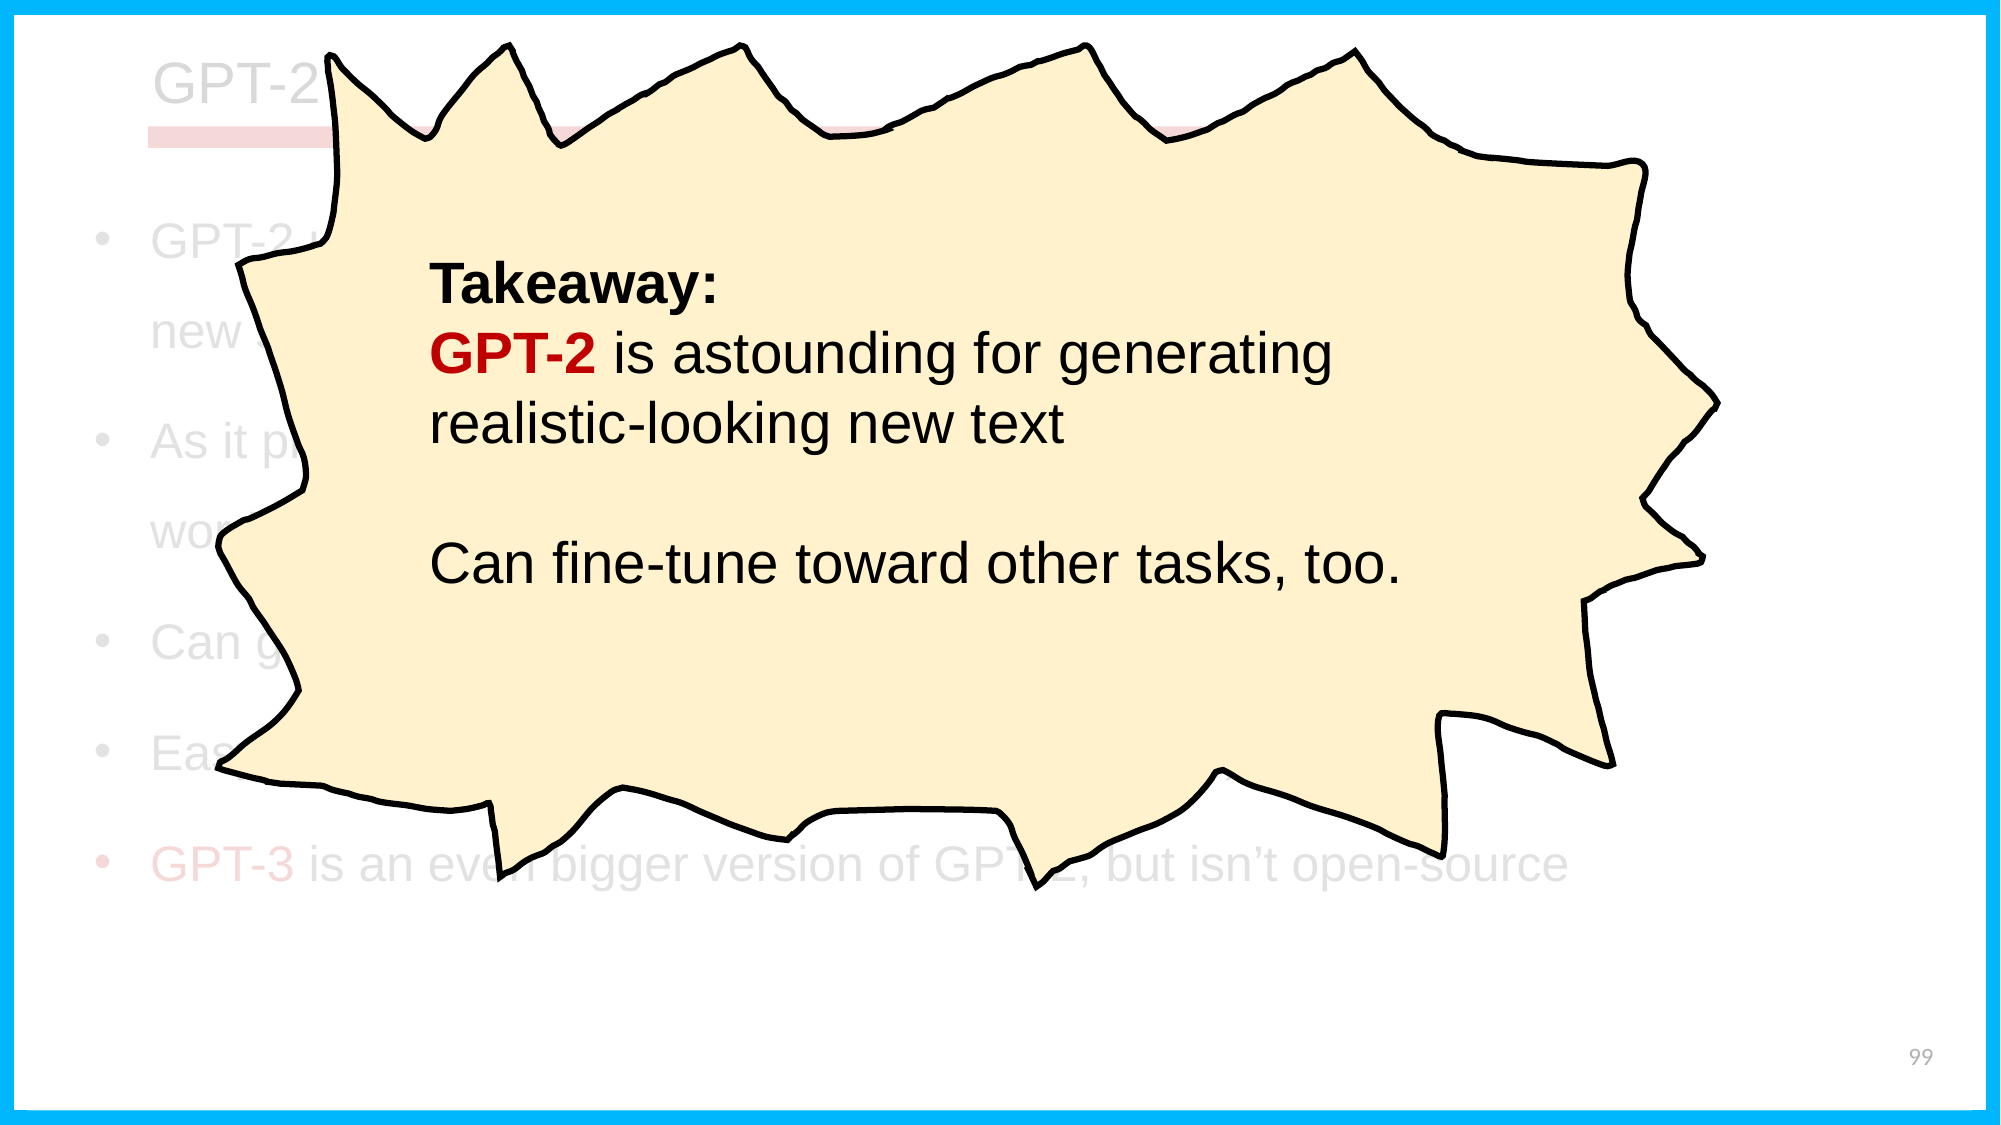

# GPT-2

GPT-2 uses only Transformer Decoders (no Encoders) to generate new sequences
As it processes each word/token, it cleverly masks the “future” words and conditions itself on the previous words
Can generate text from scratch or from a starting sequence.
Easy to fine-tune on your own dataset (language)
GPT-3 is an even bigger version of GPT-2, but isn’t open-source

Takeaway:
GPT-2 is astounding for generating realistic-looking new text
Can fine-tune toward other tasks, too.
99